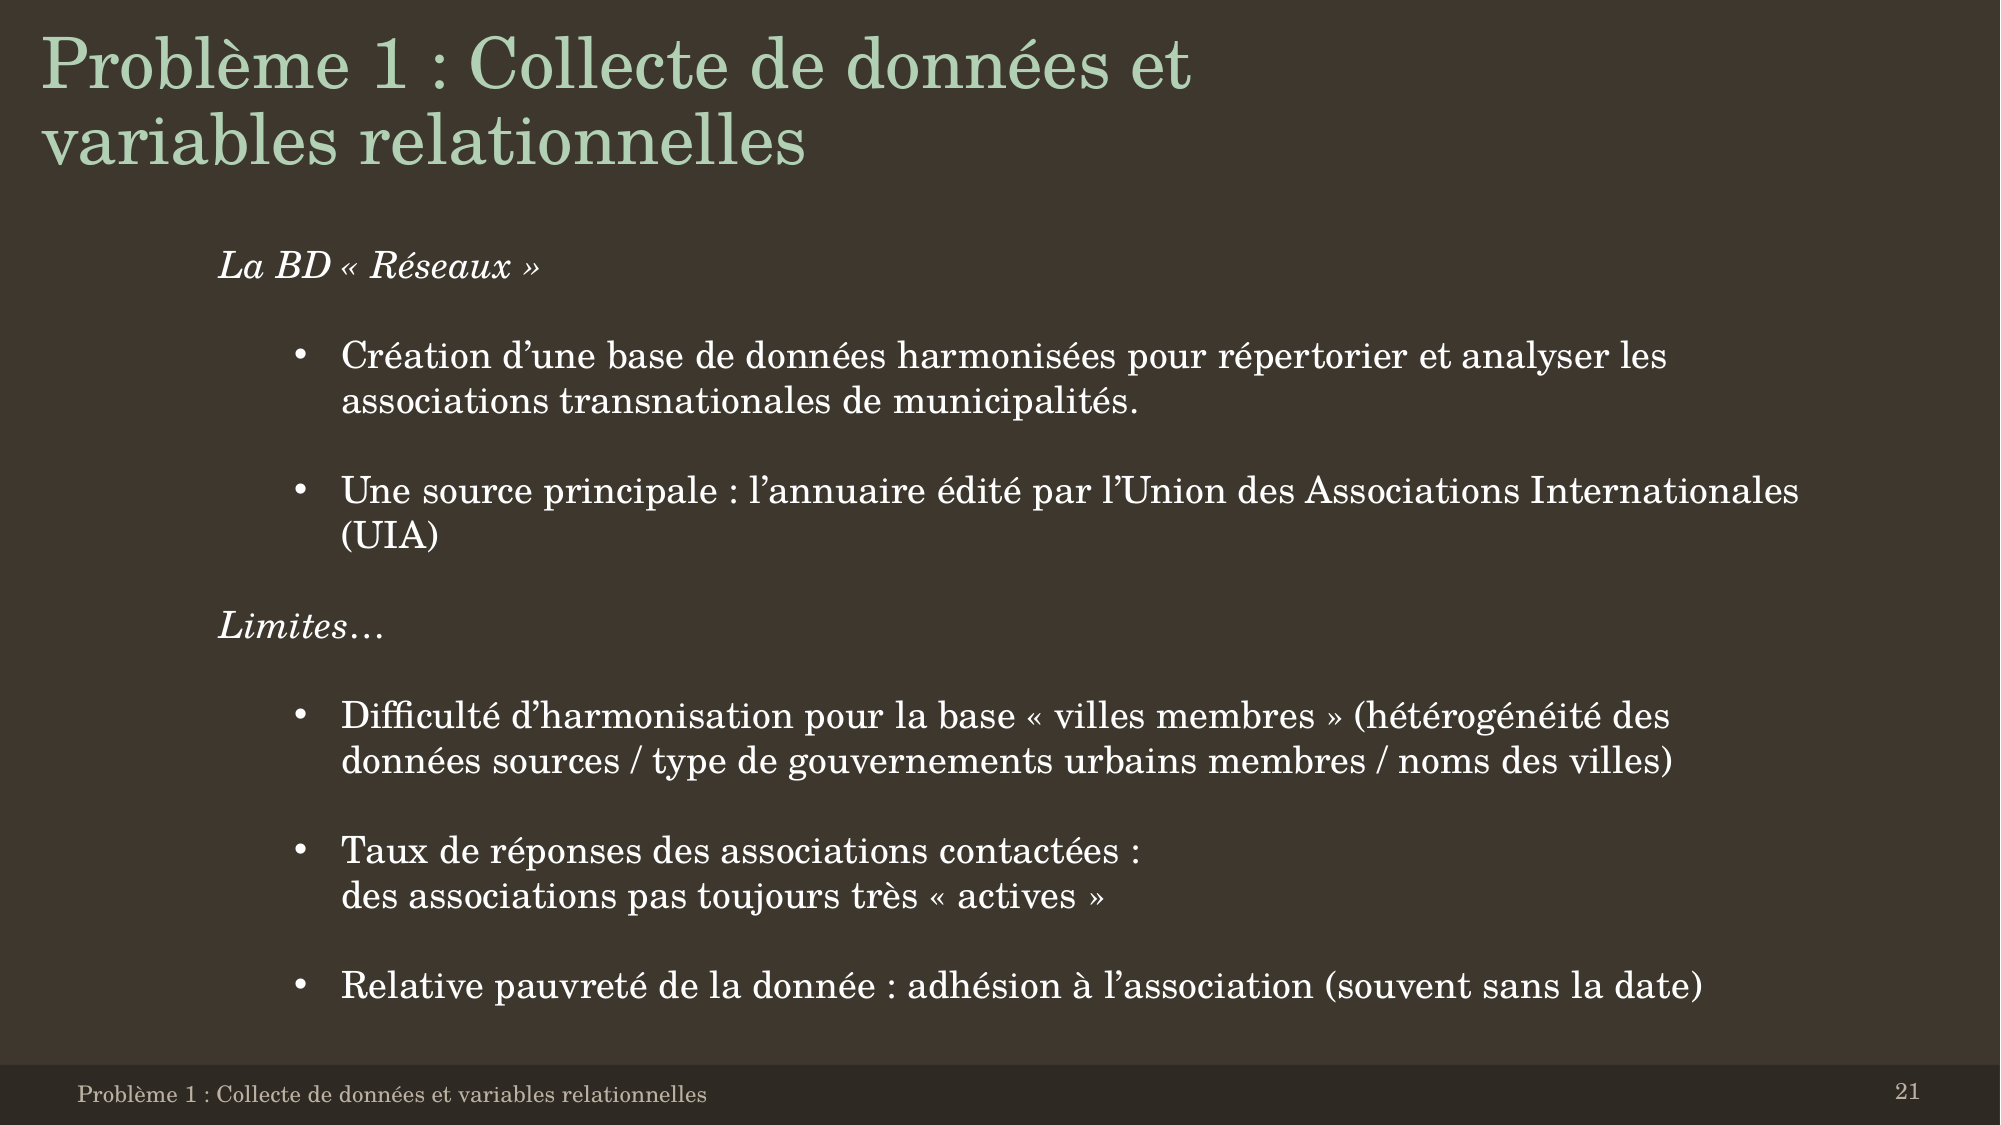

Problème 1 : Collecte de données et
variables relationnelles
La BD « Réseaux »

Création d’une base de données harmonisées pour répertorier et analyser les associations transnationales de municipalités.

Une source principale : l’annuaire édité par l’Union des Associations Internationales (UIA)

Limites…

Difficulté d’harmonisation pour la base « villes membres » (hétérogénéité des données sources / type de gouvernements urbains membres / noms des villes)

Taux de réponses des associations contactées :
des associations pas toujours très « actives »

Relative pauvreté de la donnée : adhésion à l’association (souvent sans la date)

Problème 1 : Collecte de données et variables relationnelles
21